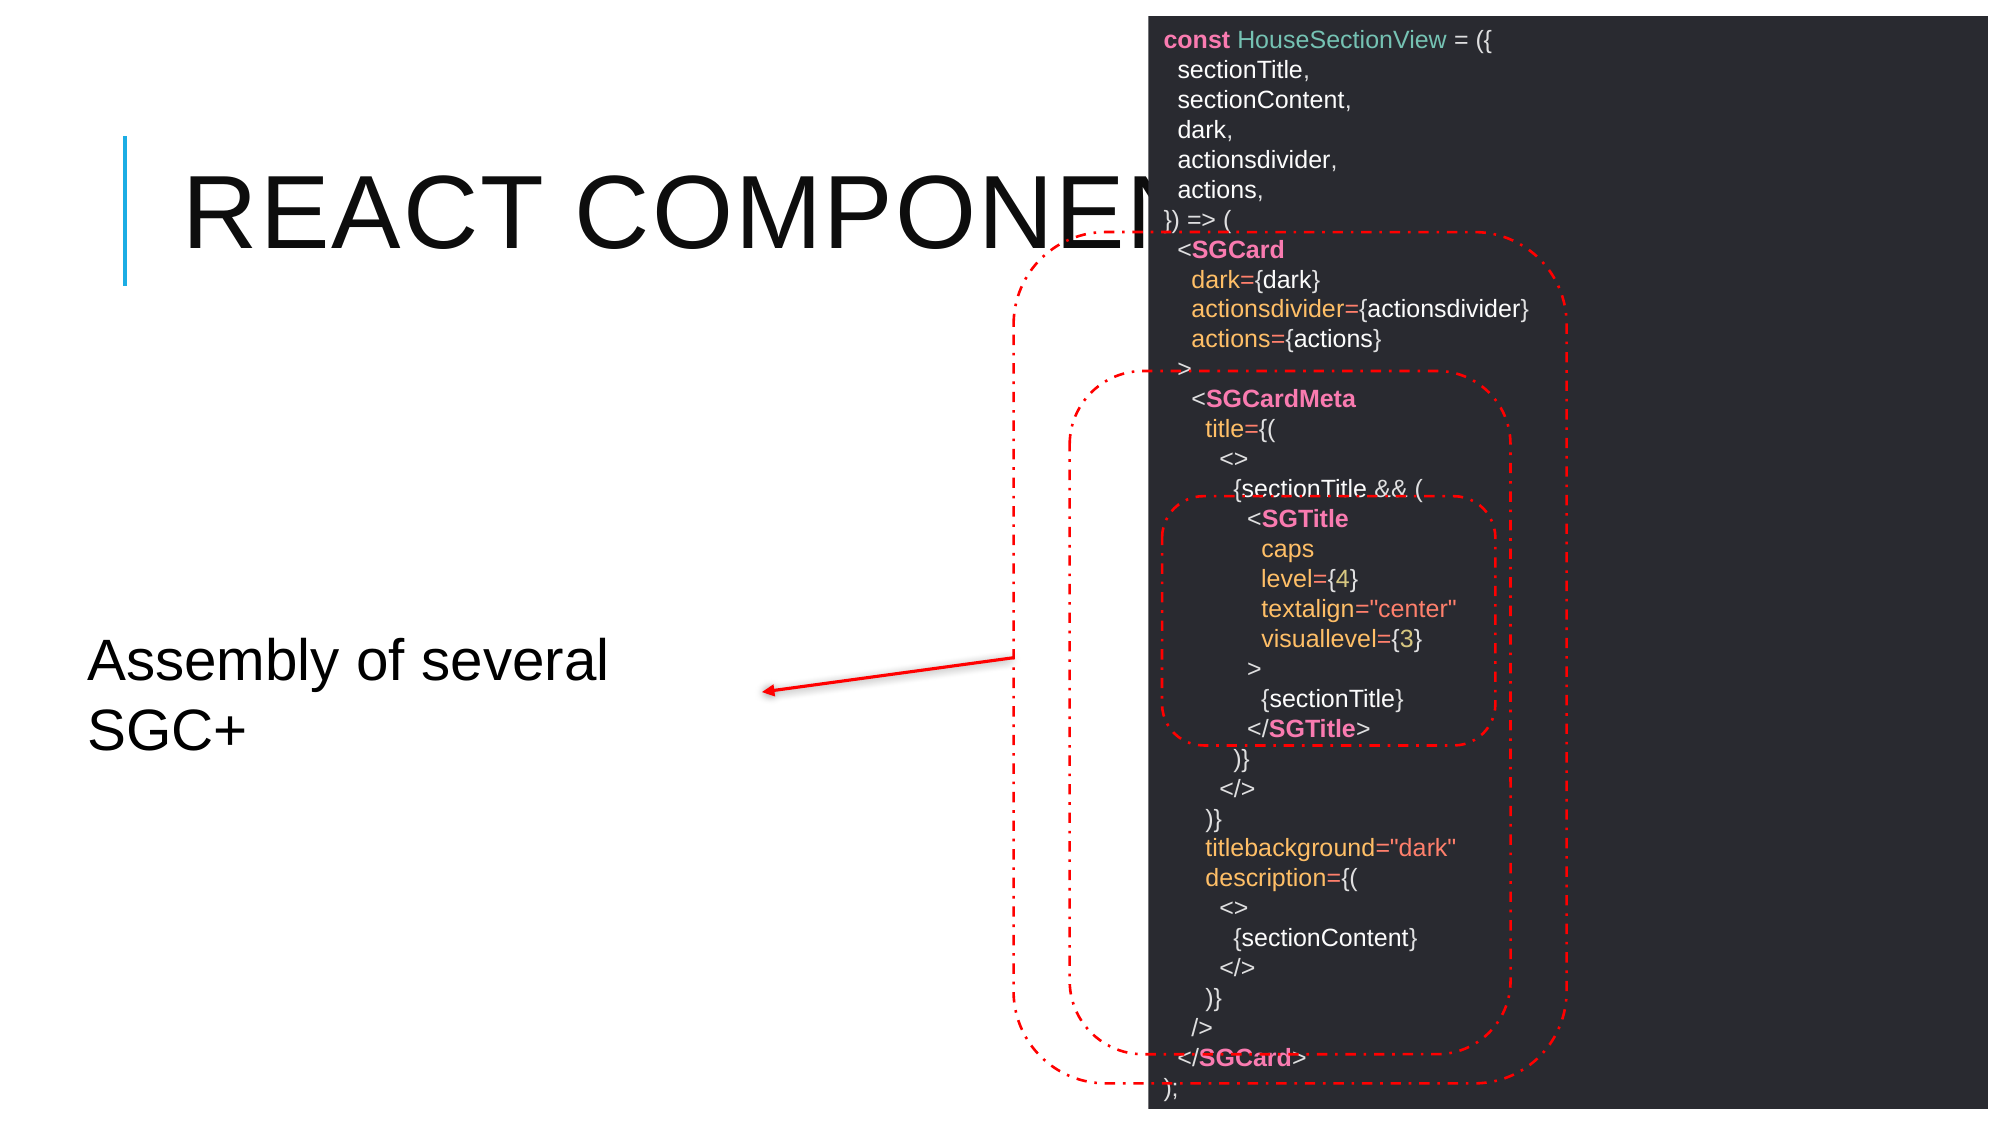

const HouseSectionView = ({
  sectionTitle,
  sectionContent,
  dark,
  actionsdivider,
  actions,
}) => (
  <SGCard
    dark={dark}
    actionsdivider={actionsdivider}
    actions={actions}
  >
    <SGCardMeta
      title={(
        <>
          {sectionTitle && (
            <SGTitle
              caps
              level={4}
              textalign="center"
              visuallevel={3}
            >
              {sectionTitle}
            </SGTitle>
          )}
        </>
      )}
      titlebackground="dark"
      description={(
        <>
          {sectionContent}
        </>
      )}
    />
  </SGCard>
);
# React component

Assembly of several SGC+